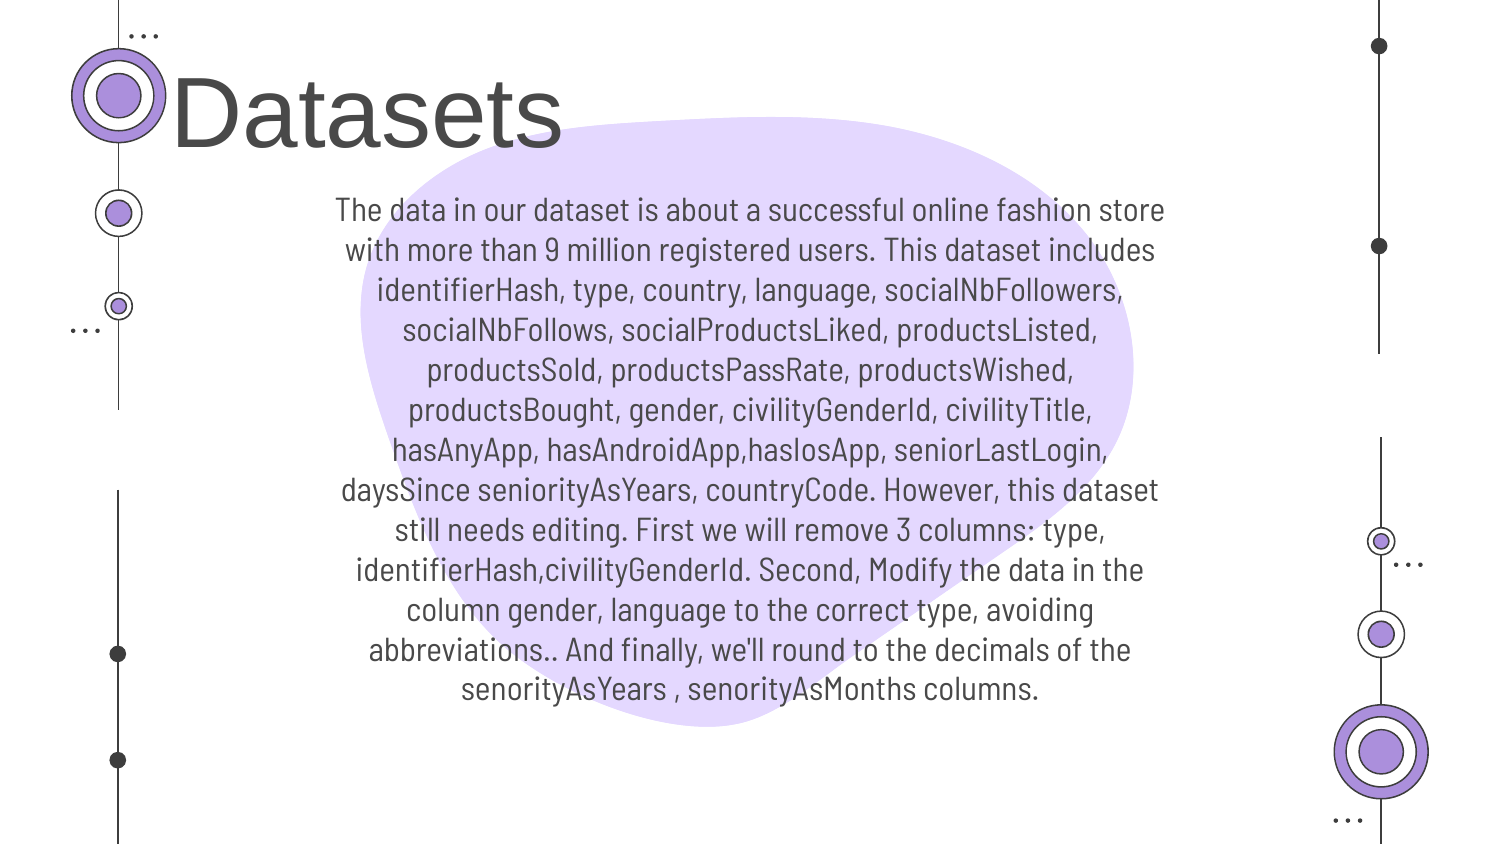

# Datasets
The data in our dataset is about a successful online fashion store with more than 9 million registered users. This dataset includes identifierHash, type, country, language, socialNbFollowers, socialNbFollows, socialProductsLiked, productsListed, productsSold, productsPassRate, productsWished, productsBought, gender, civilityGenderId, civilityTitle, hasAnyApp, hasAndroidApp,hasIosApp, seniorLastLogin, daysSince seniorityAsYears, countryCode. However, this dataset still needs editing. First we will remove 3 columns: type, identifierHash,civilityGenderId. Second, Modify the data in the column gender, language to the correct type, avoiding abbreviations.. And finally, we'll round to the decimals of the senorityAsYears , senorityAsMonths columns.